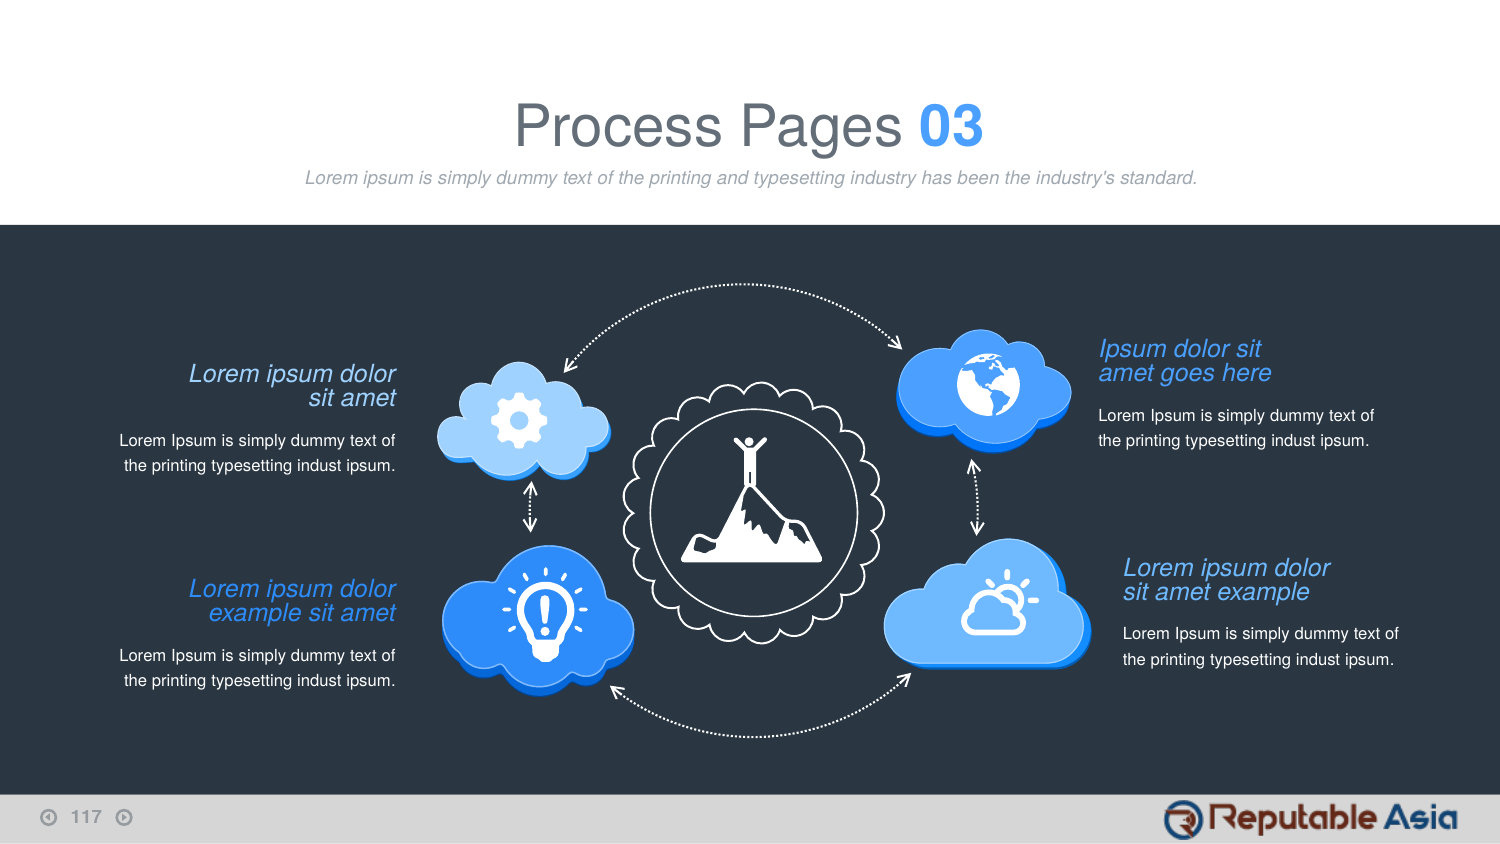

Process Pages 03
Lorem ipsum is simply dummy text of the printing and typesetting industry has been the industry's standard.

Ipsum dolor sit amet goes here

Lorem ipsum dolor sit amet

Lorem Ipsum is simply dummy text of the printing typesetting indust ipsum.
Lorem Ipsum is simply dummy text of the printing typesetting indust ipsum.

Lorem ipsum dolor sit amet example

Lorem ipsum dolor example sit amet
Lorem Ipsum is simply dummy text of the printing typesetting indust ipsum.
Lorem Ipsum is simply dummy text of the printing typesetting indust ipsum.
117